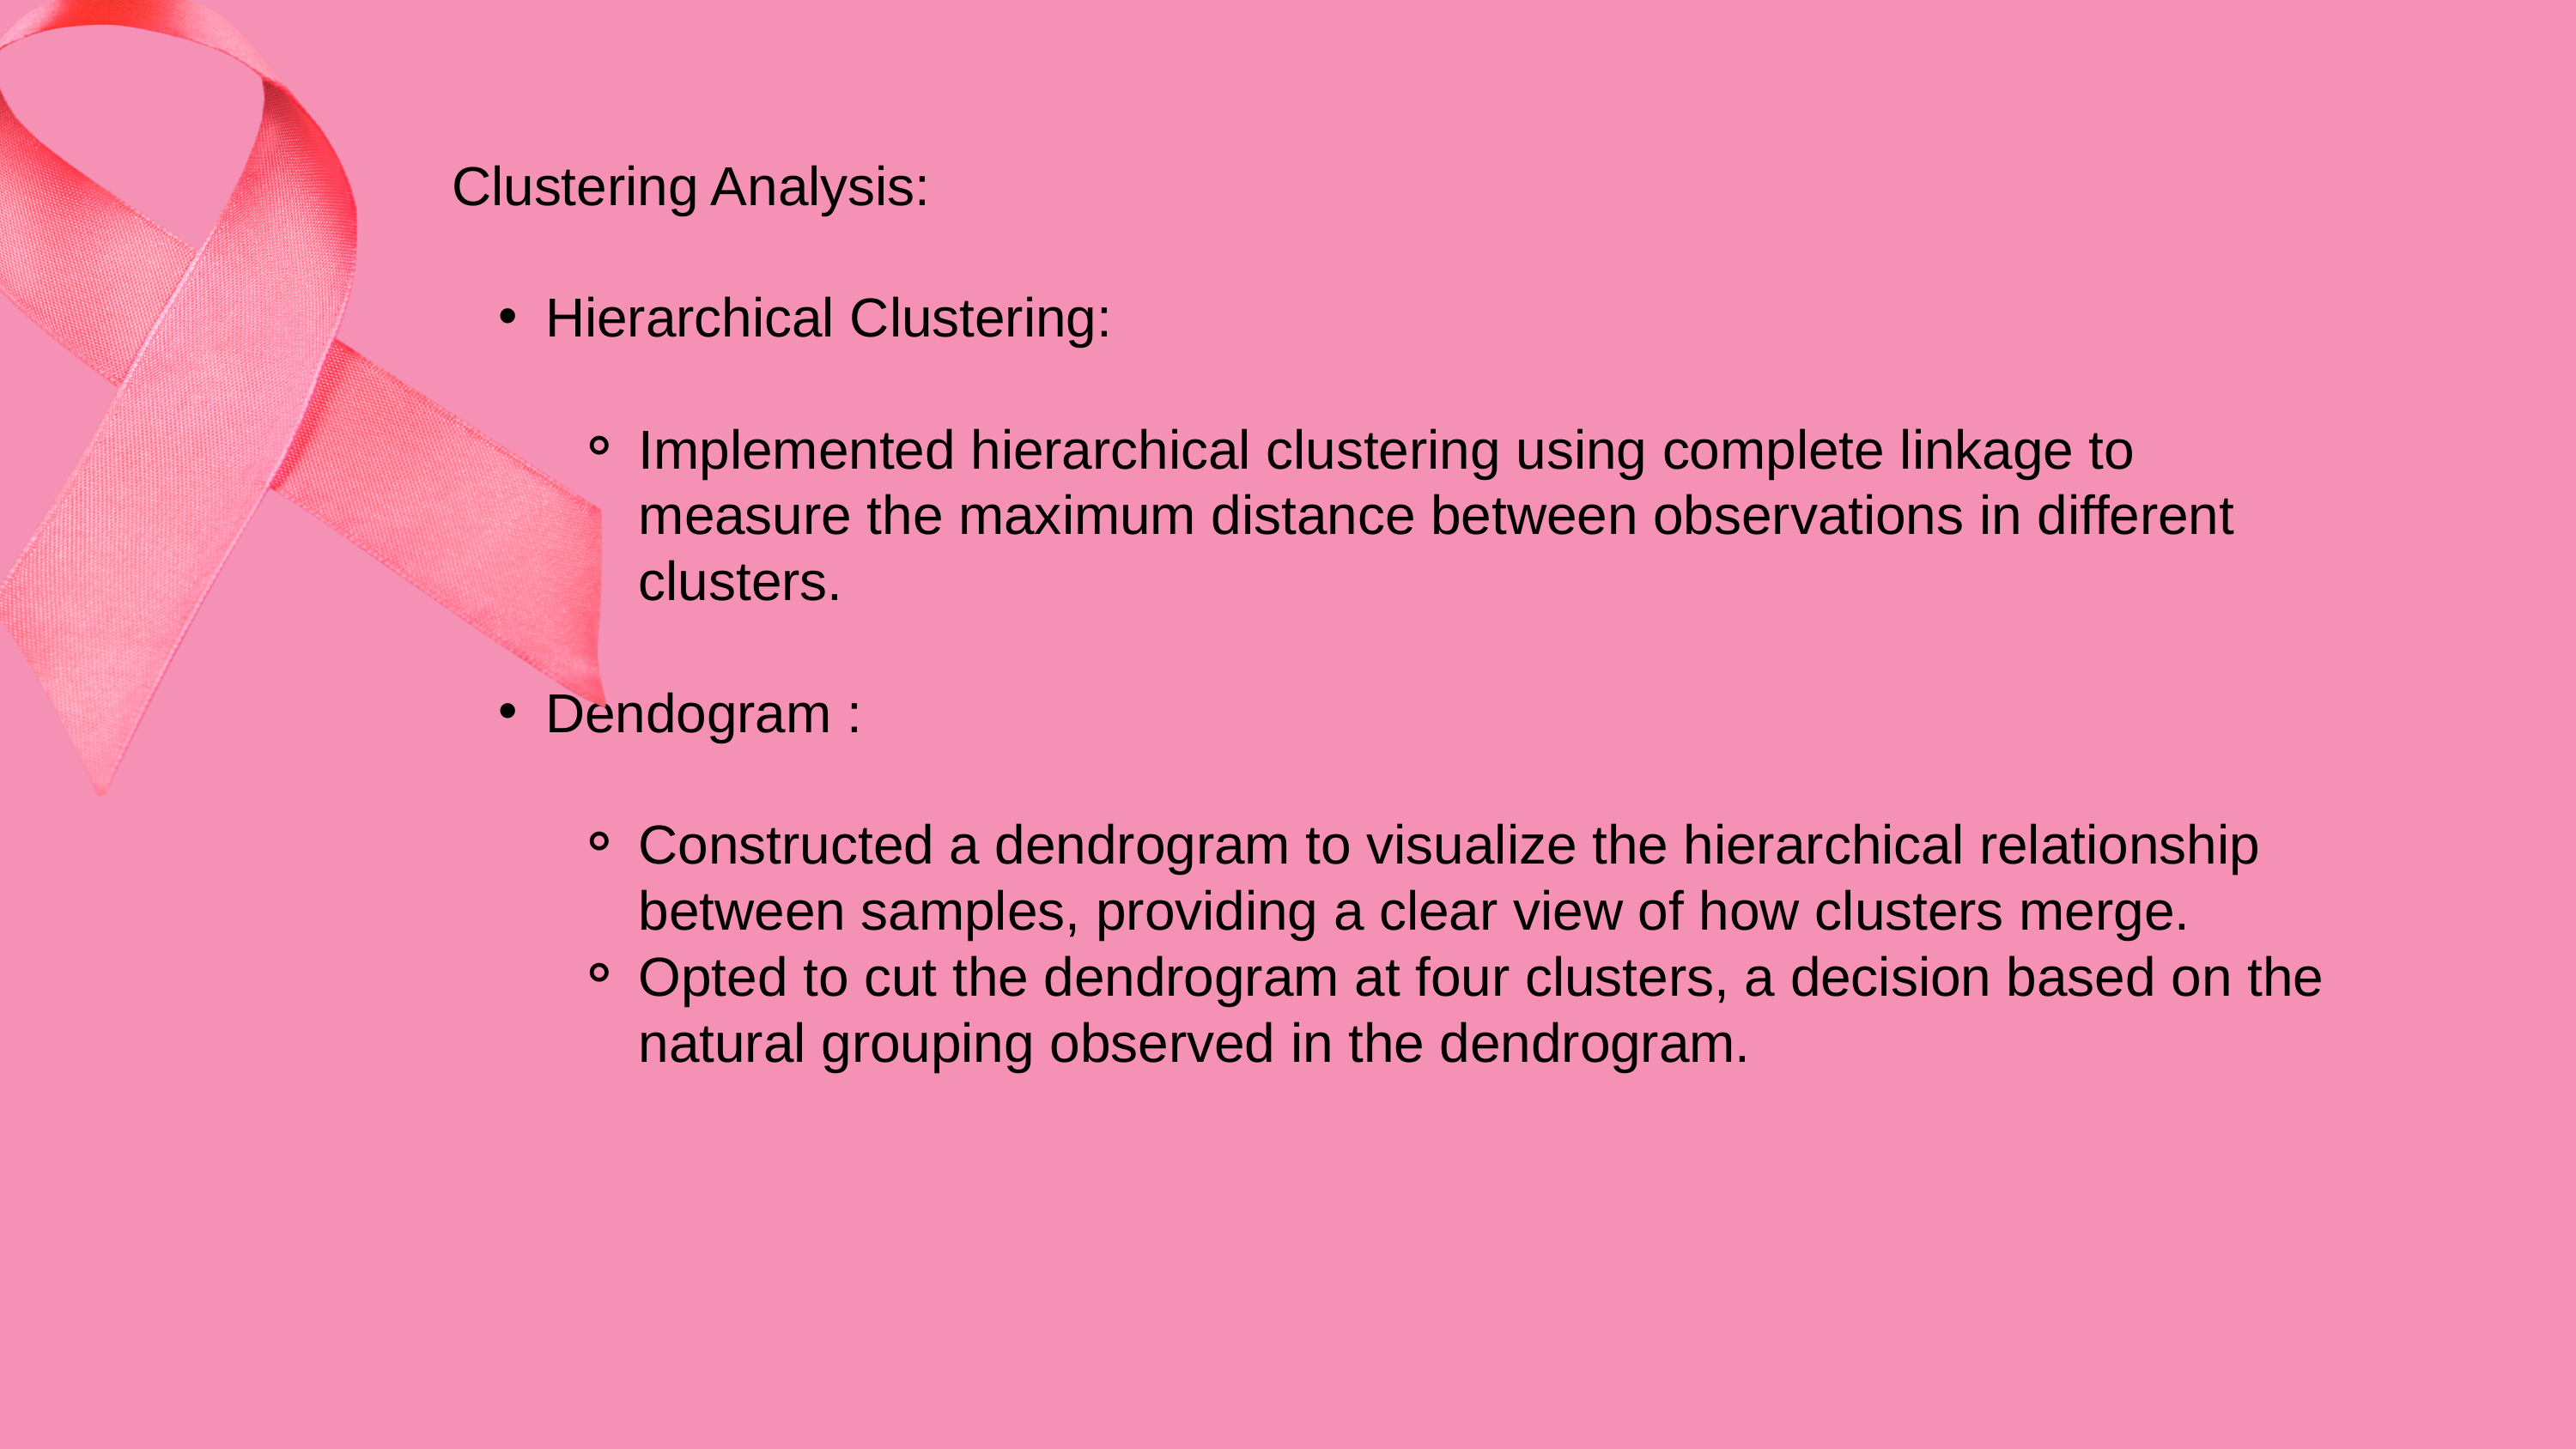

Clustering Analysis:

Hierarchical Clustering:

Implemented hierarchical clustering using complete linkage to measure the maximum distance between observations in different clusters.

Dendogram :

Constructed a dendrogram to visualize the hierarchical relationship between samples, providing a clear view of how clusters merge.
Opted to cut the dendrogram at four clusters, a decision based on the natural grouping observed in the dendrogram.